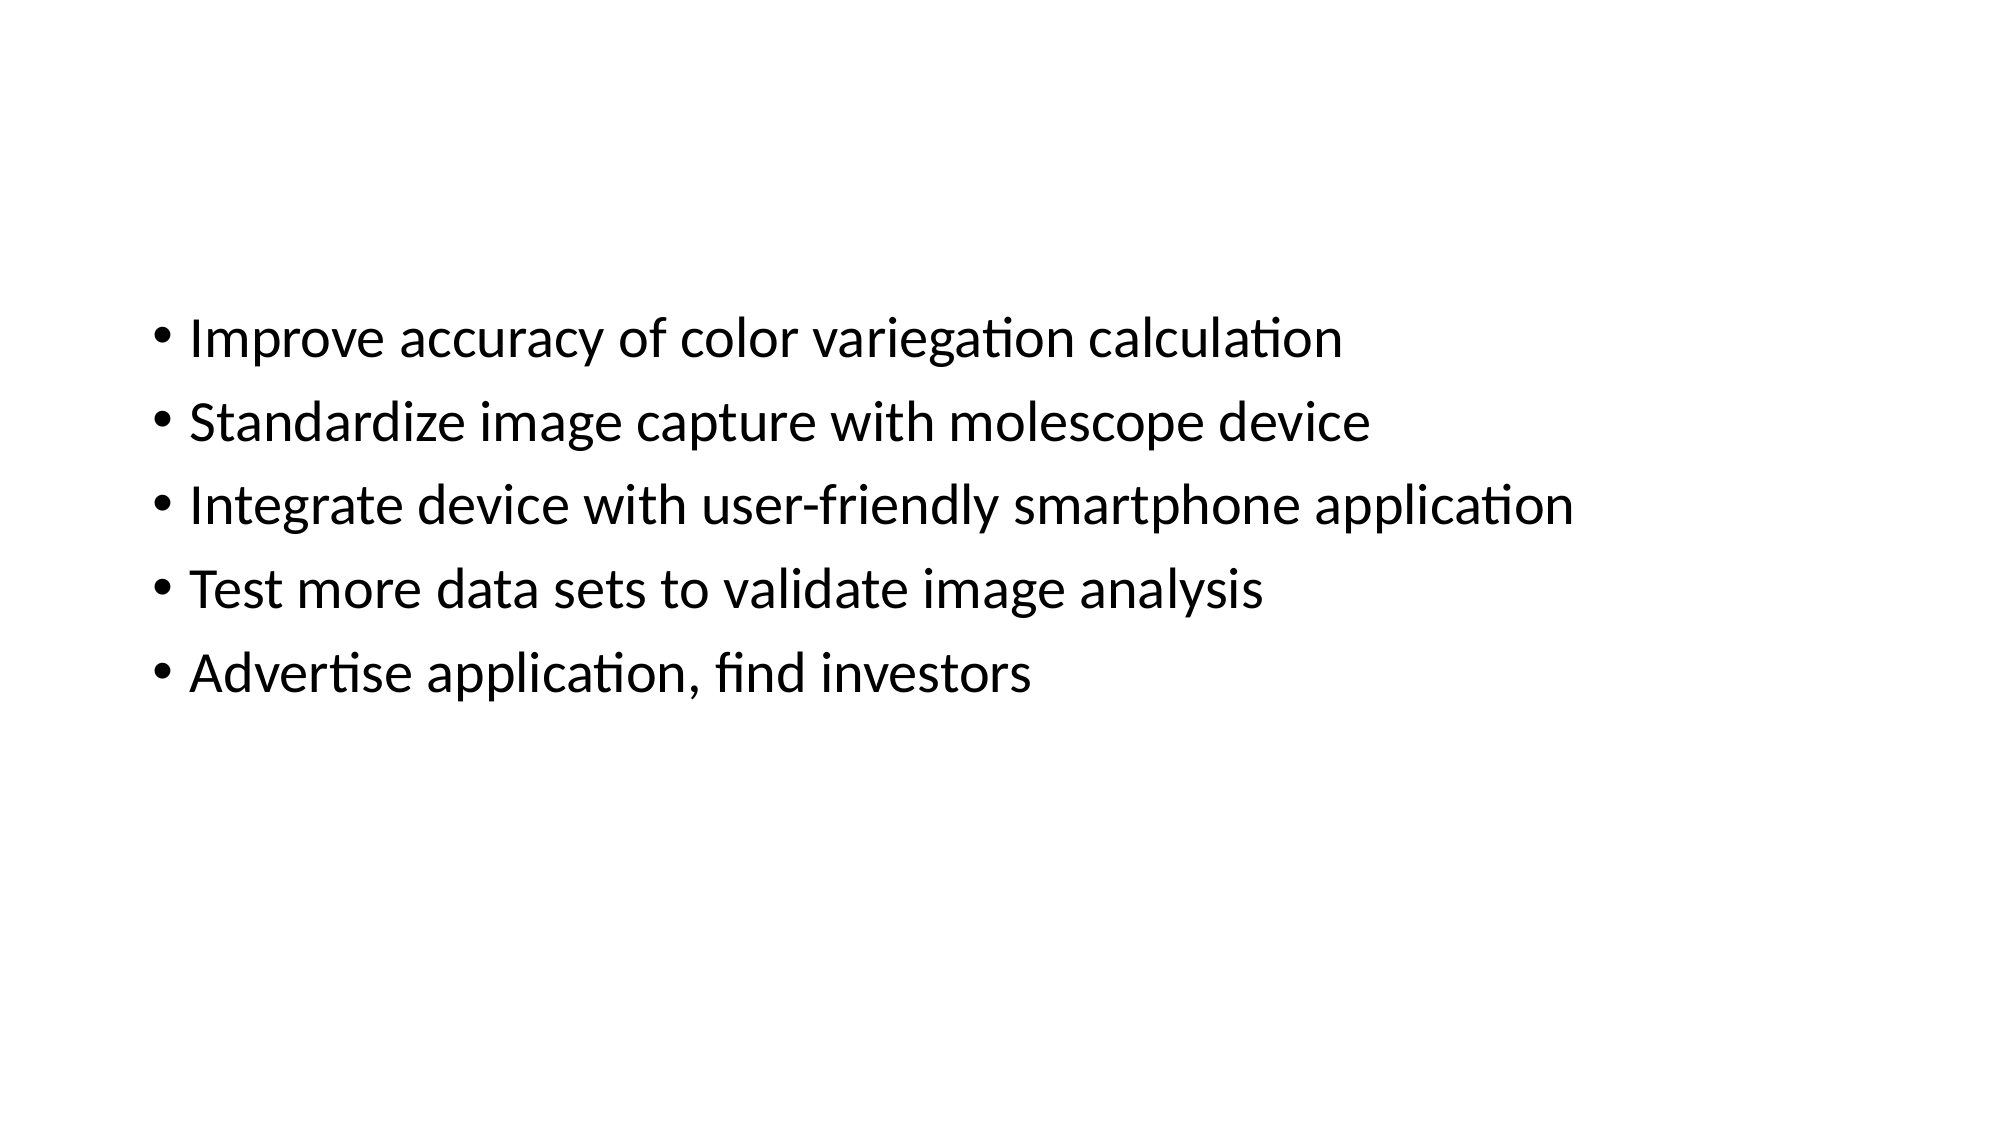

#
Improve accuracy of color variegation calculation
Standardize image capture with molescope device
Integrate device with user-friendly smartphone application
Test more data sets to validate image analysis
Advertise application, find investors